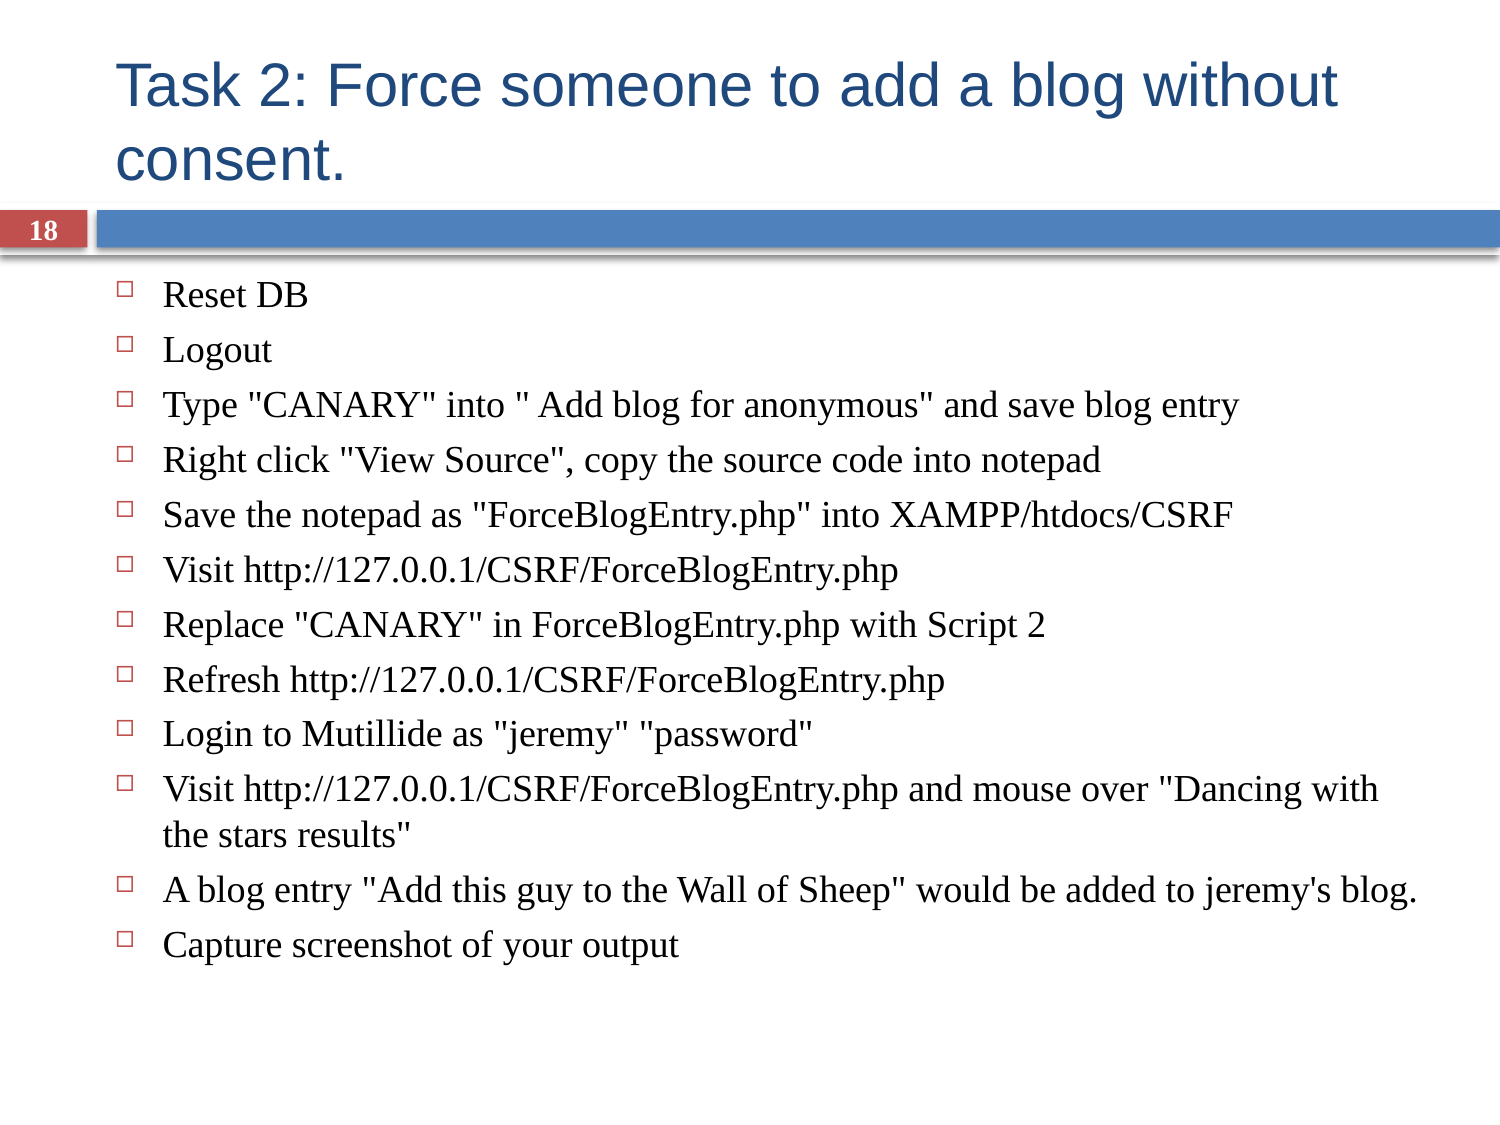

# Task 2: Force someone to add a blog without consent.
18
Reset DB
Logout
Type "CANARY" into " Add blog for anonymous" and save blog entry
Right click "View Source", copy the source code into notepad
Save the notepad as "ForceBlogEntry.php" into XAMPP/htdocs/CSRF
Visit http://127.0.0.1/CSRF/ForceBlogEntry.php
Replace "CANARY" in ForceBlogEntry.php with Script 2
Refresh http://127.0.0.1/CSRF/ForceBlogEntry.php
Login to Mutillide as "jeremy" "password"
Visit http://127.0.0.1/CSRF/ForceBlogEntry.php and mouse over "Dancing with the stars results"
A blog entry "Add this guy to the Wall of Sheep" would be added to jeremy's blog.
Capture screenshot of your output